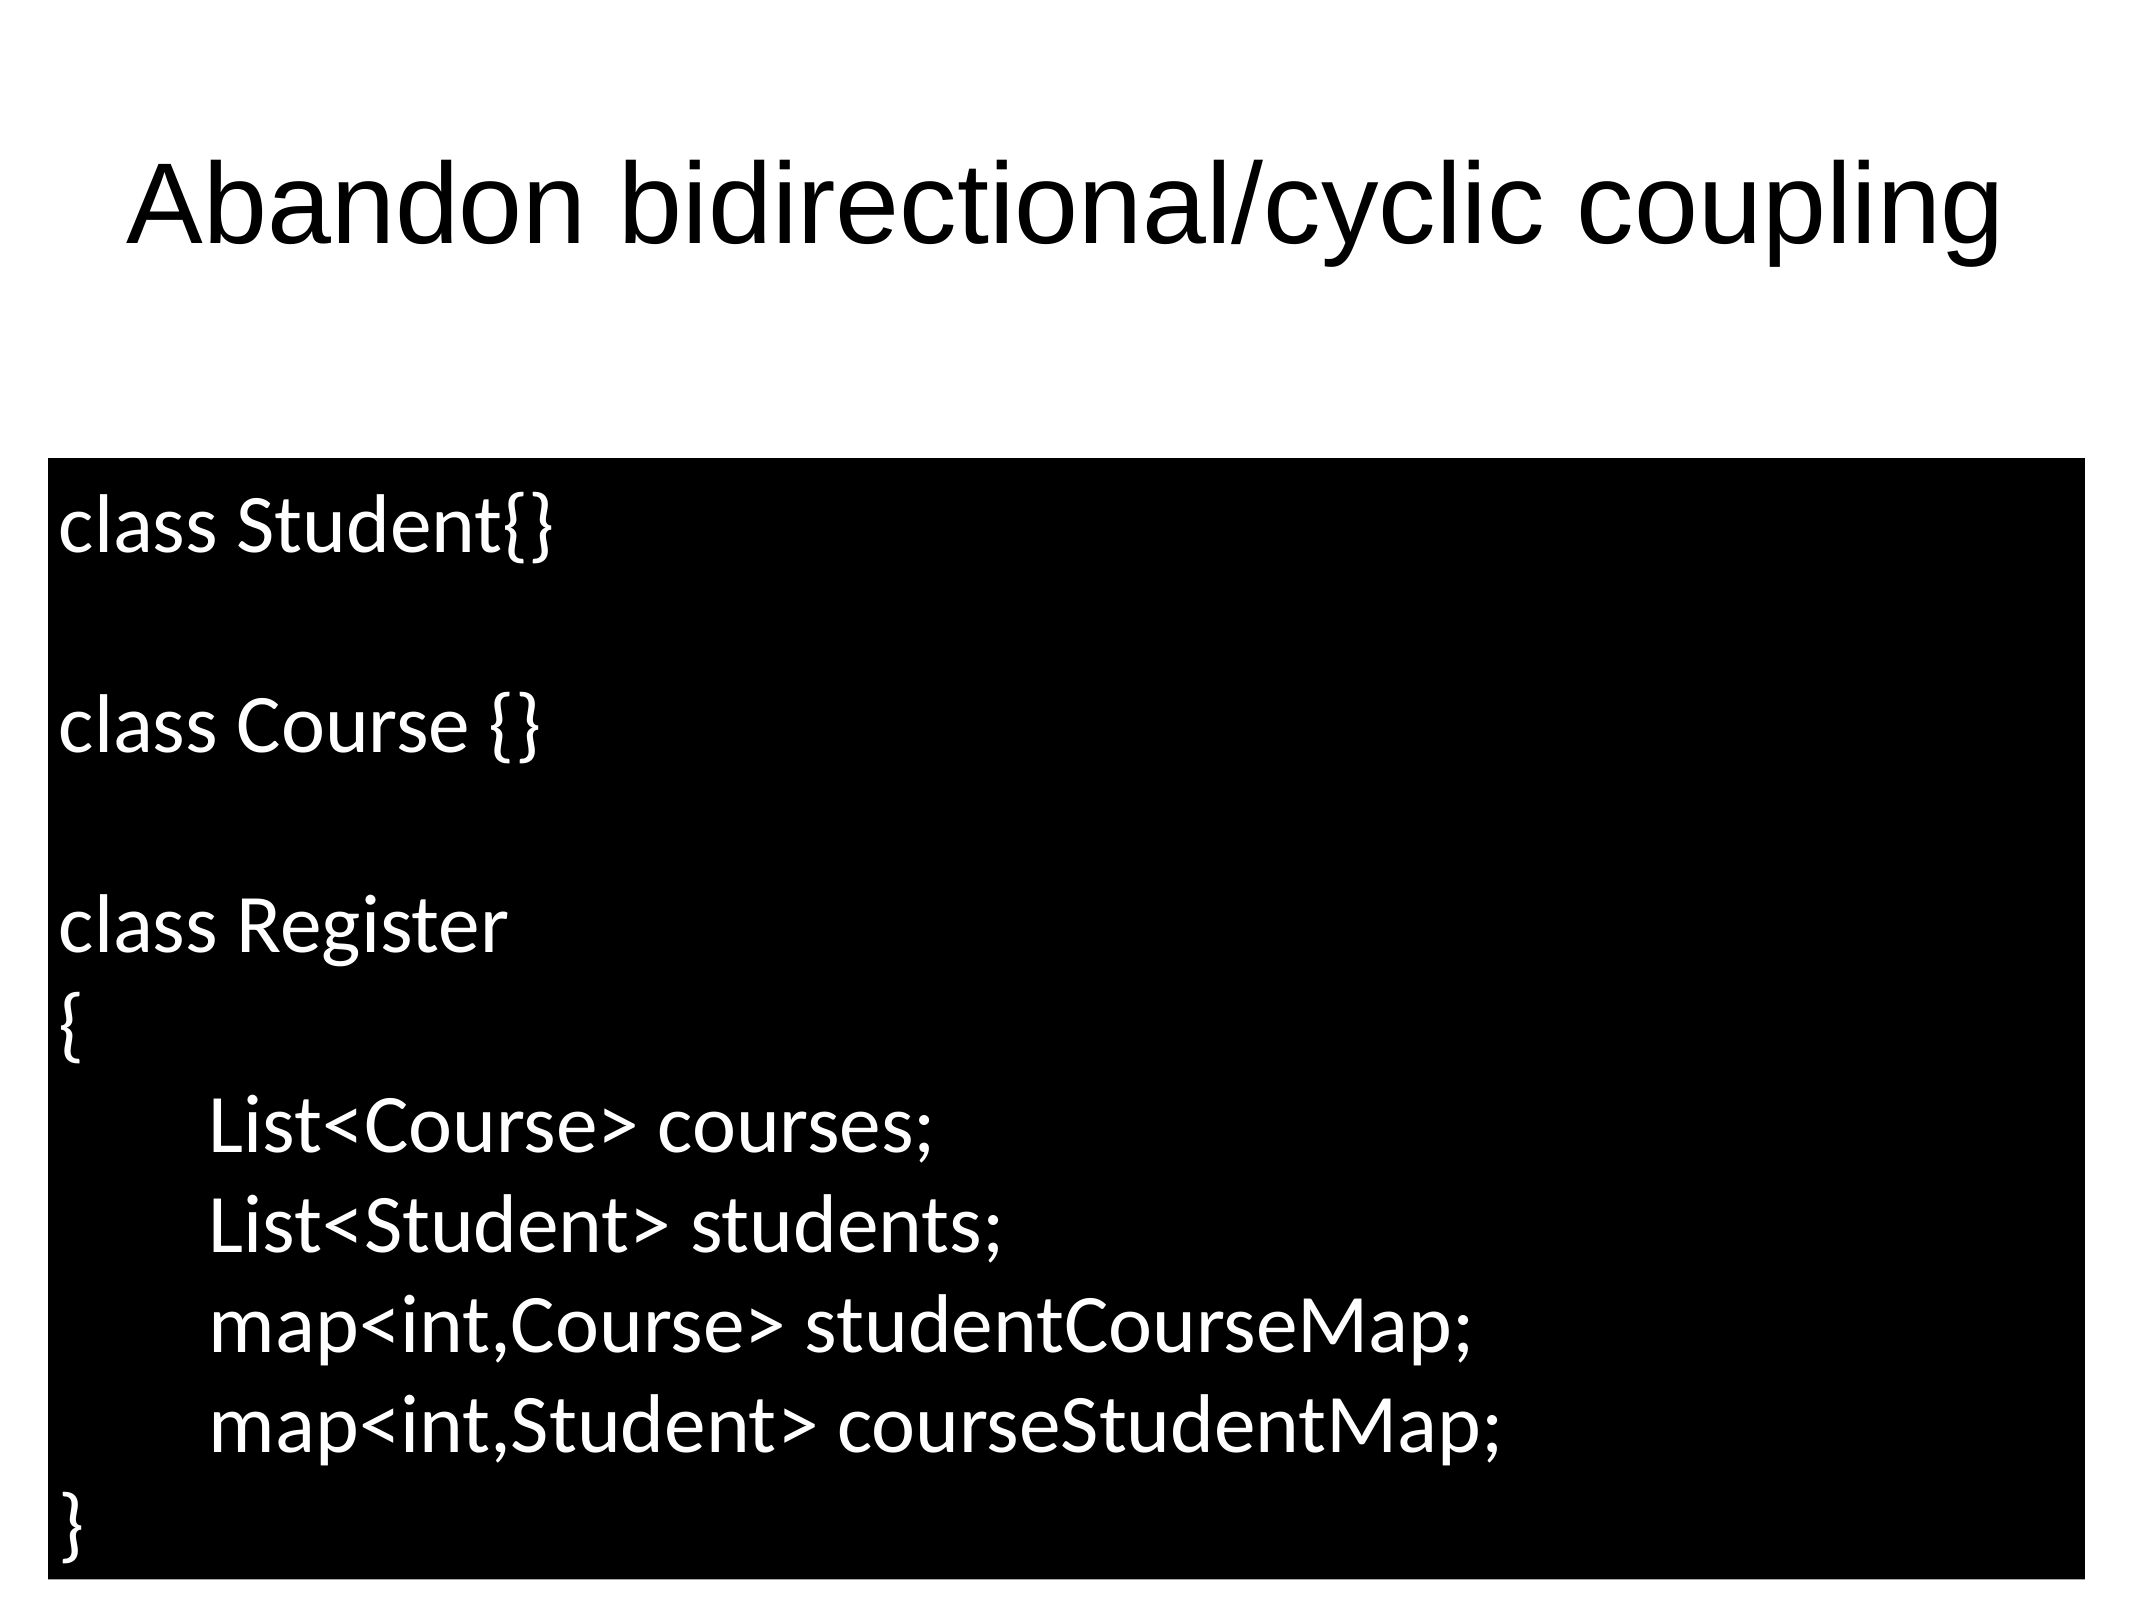

Abandon bidirectional/cyclic coupling
class Student{}

class Course {}

class Register
{
	List<Course> courses;
	List<Student> students;
	map<int,Course> studentCourseMap;
	map<int,Student> courseStudentMap;
}